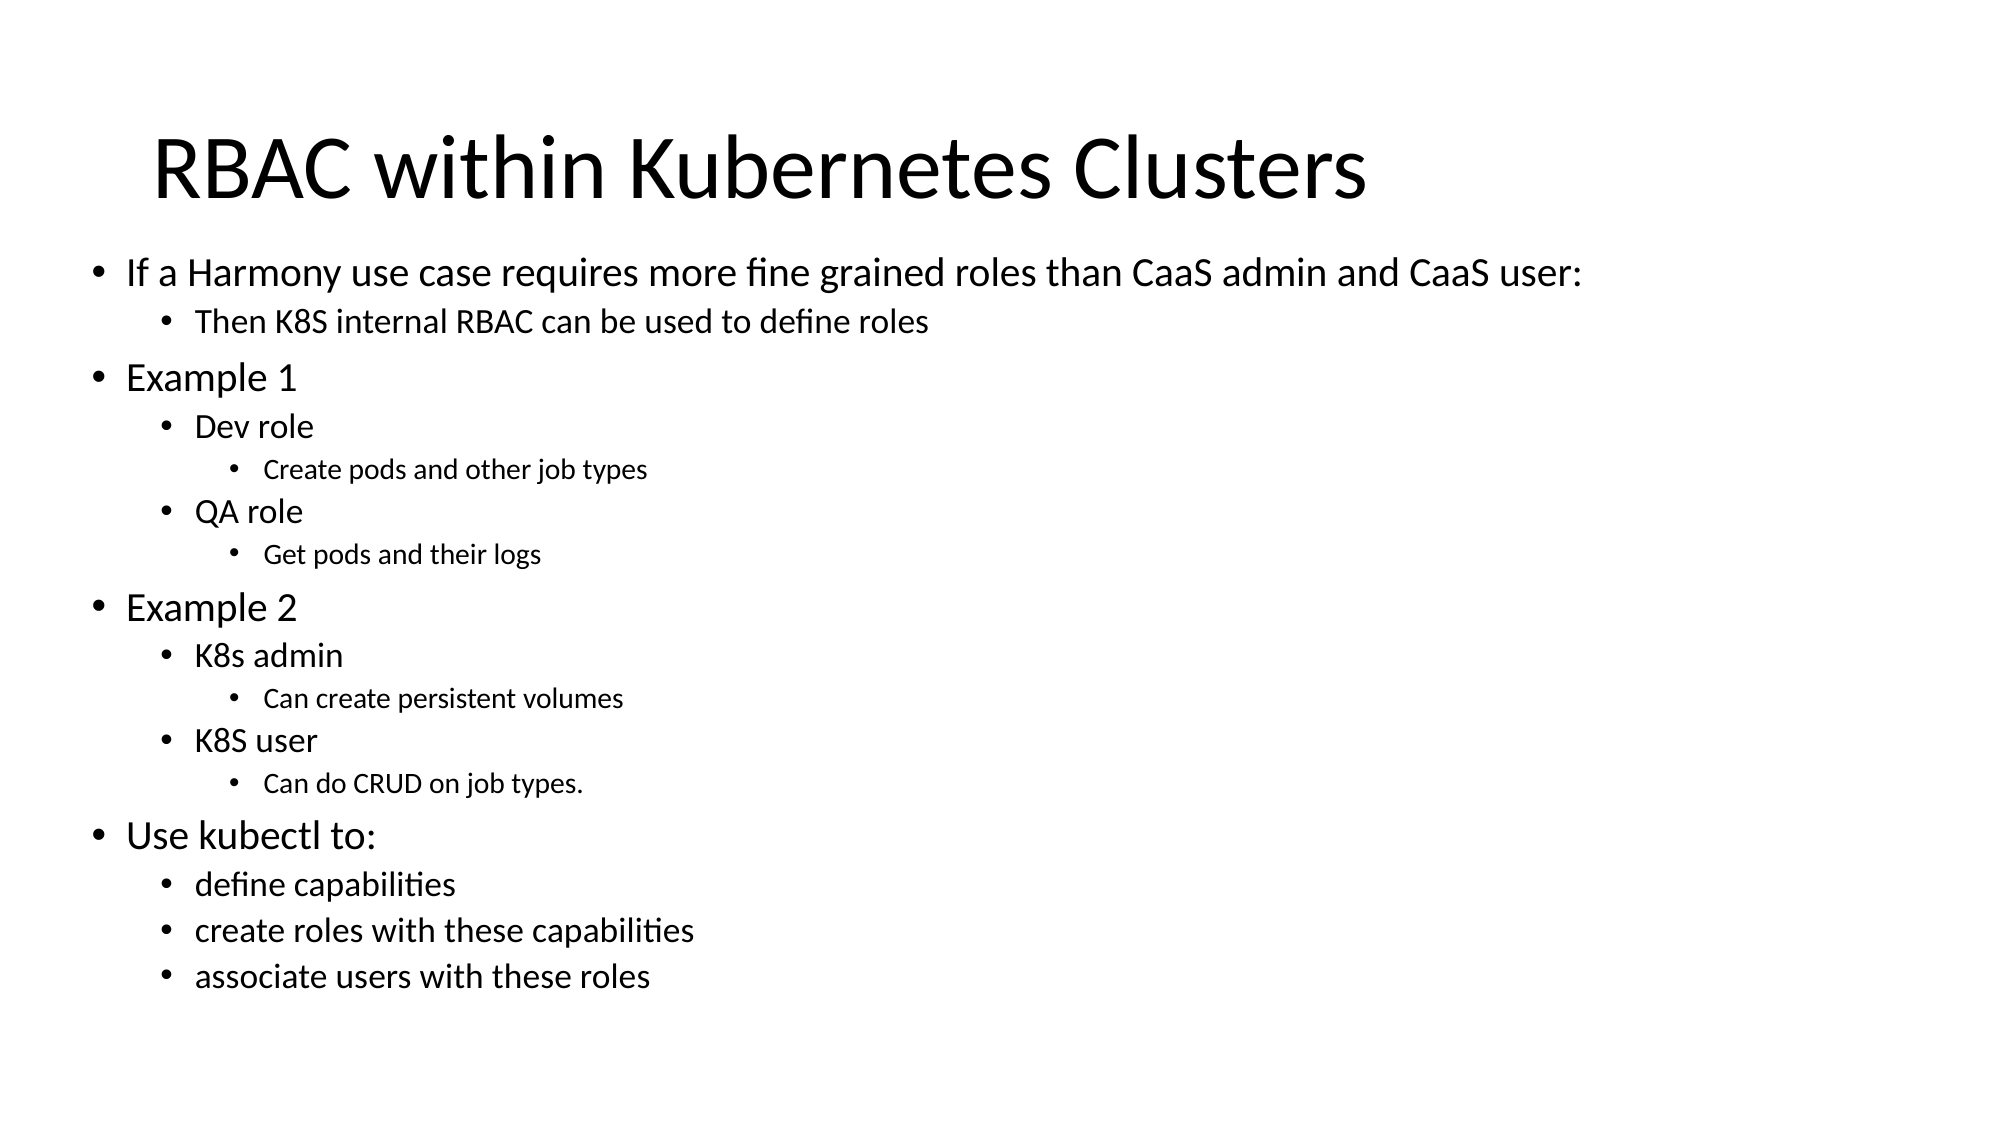

# RBAC within Kubernetes Clusters
If a Harmony use case requires more fine grained roles than CaaS admin and CaaS user:
Then K8S internal RBAC can be used to define roles
Example 1
Dev role
Create pods and other job types
QA role
Get pods and their logs
Example 2
K8s admin
Can create persistent volumes
K8S user
Can do CRUD on job types.
Use kubectl to:
define capabilities
create roles with these capabilities
associate users with these roles